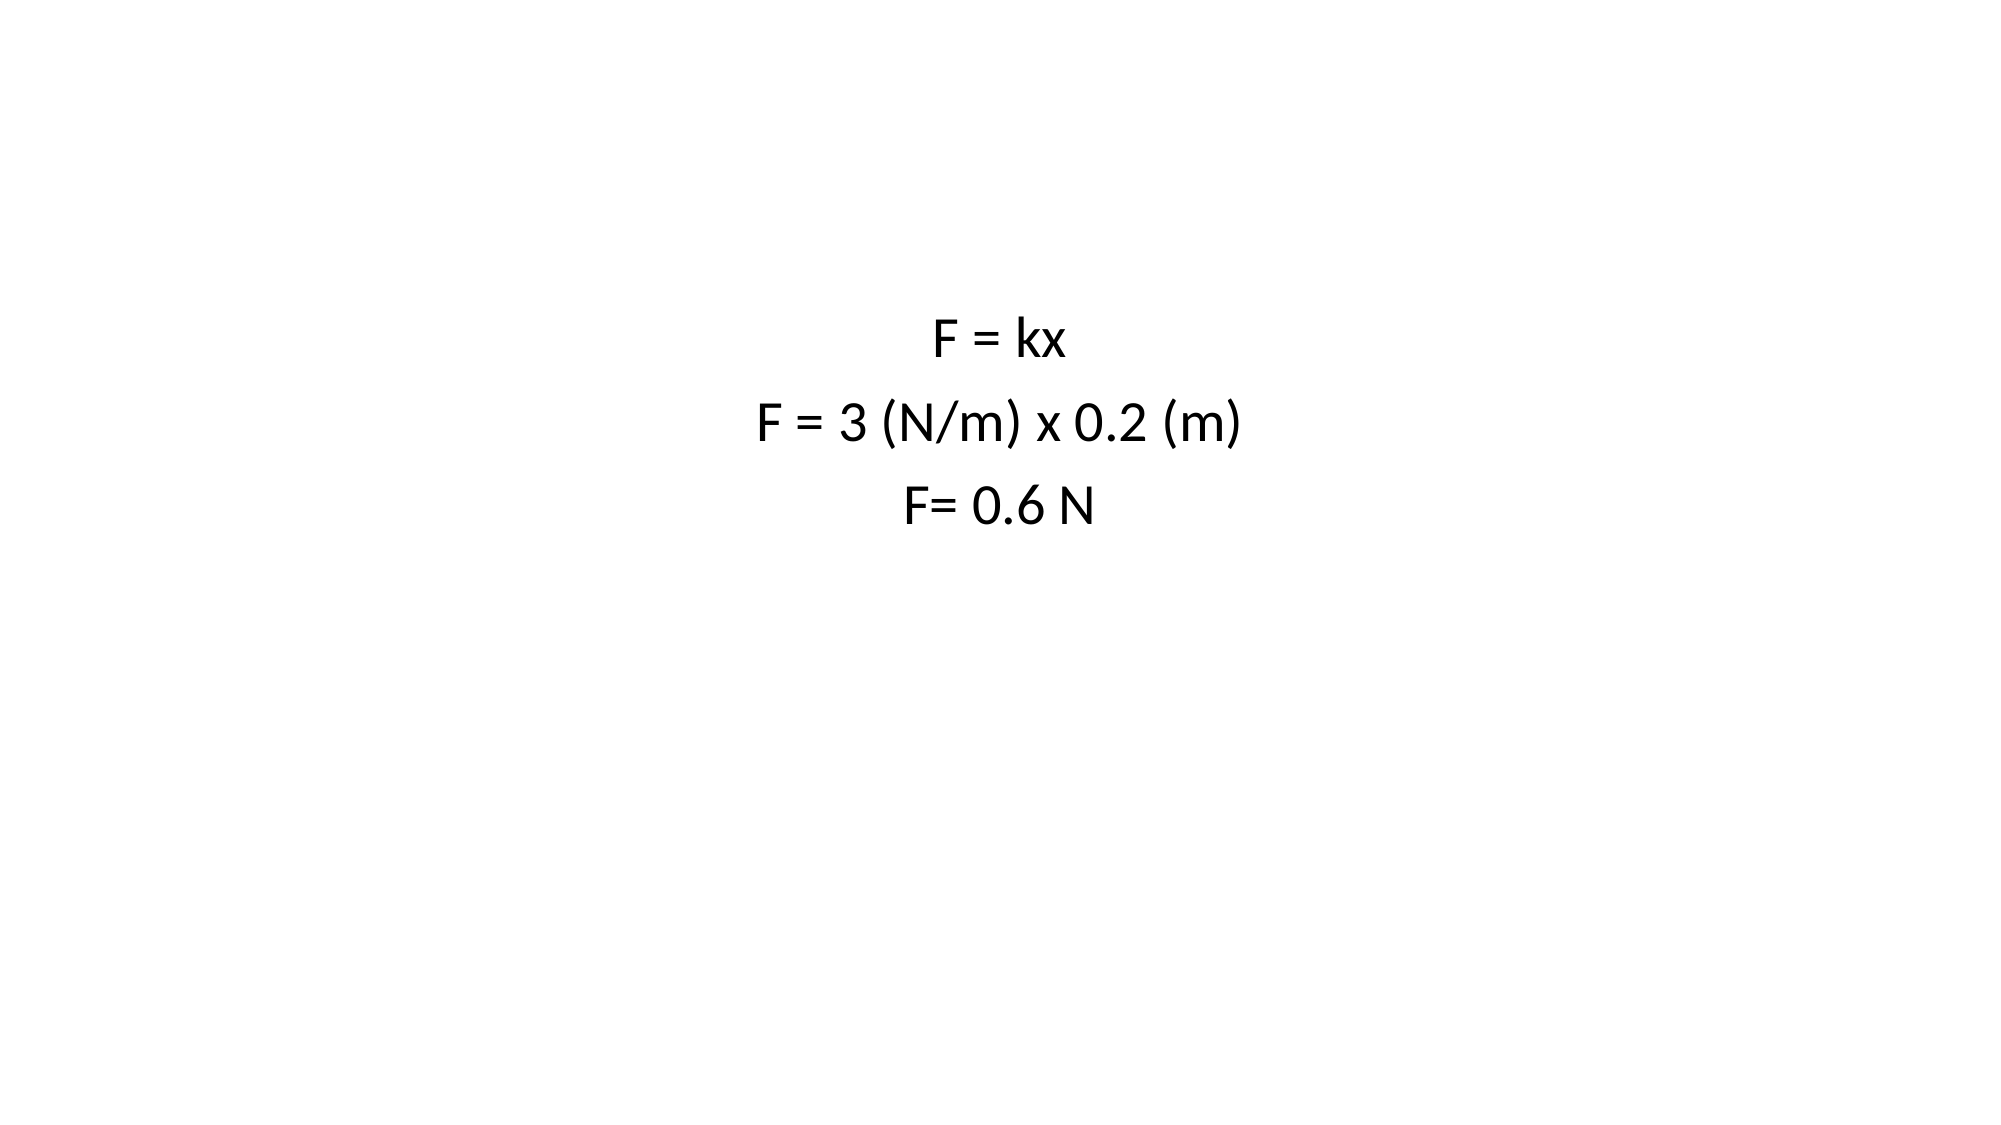

#
F = kx
F = 3 (N/m) x 0.2 (m)
F= 0.6 N